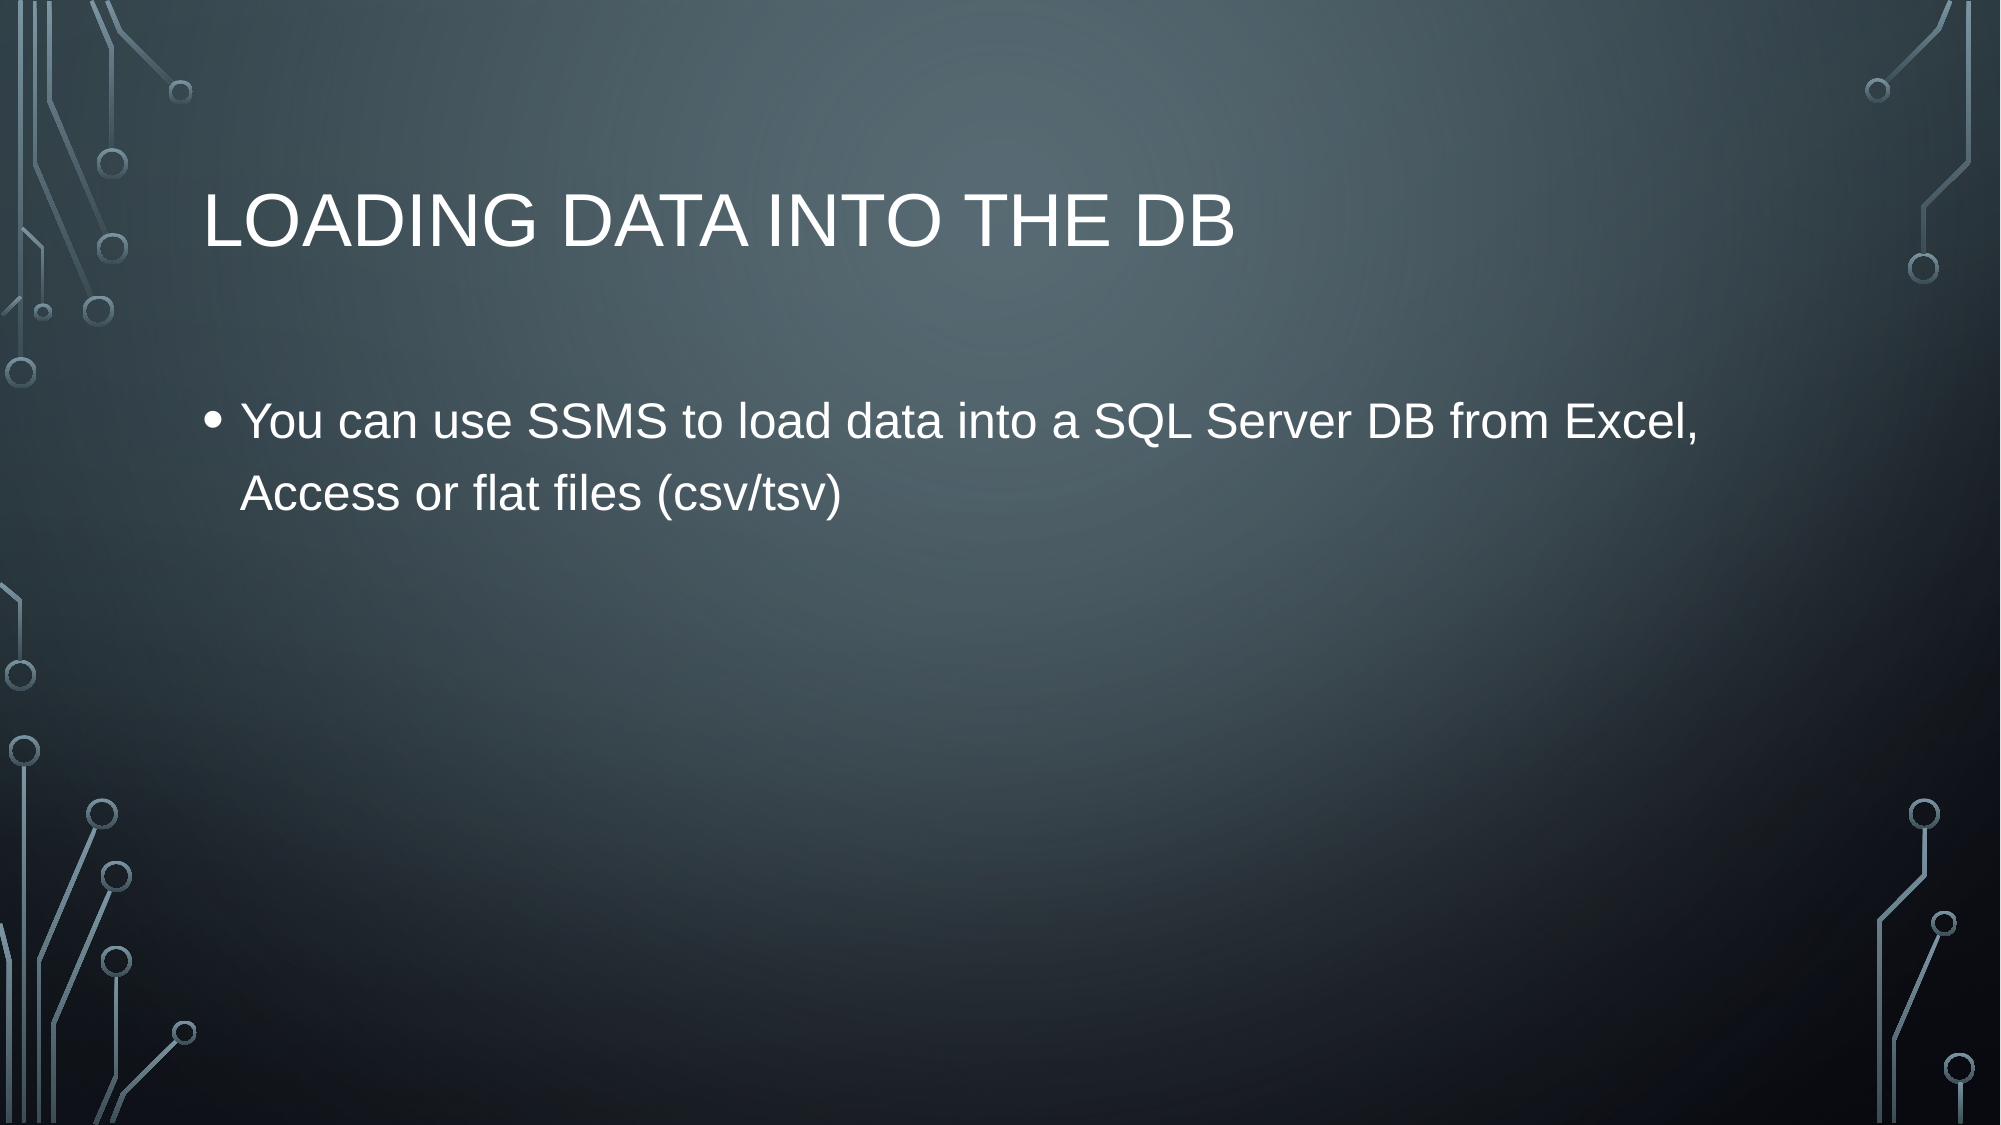

# Loading data into the db
You can use SSMS to load data into a SQL Server DB from Excel, Access or flat files (csv/tsv)